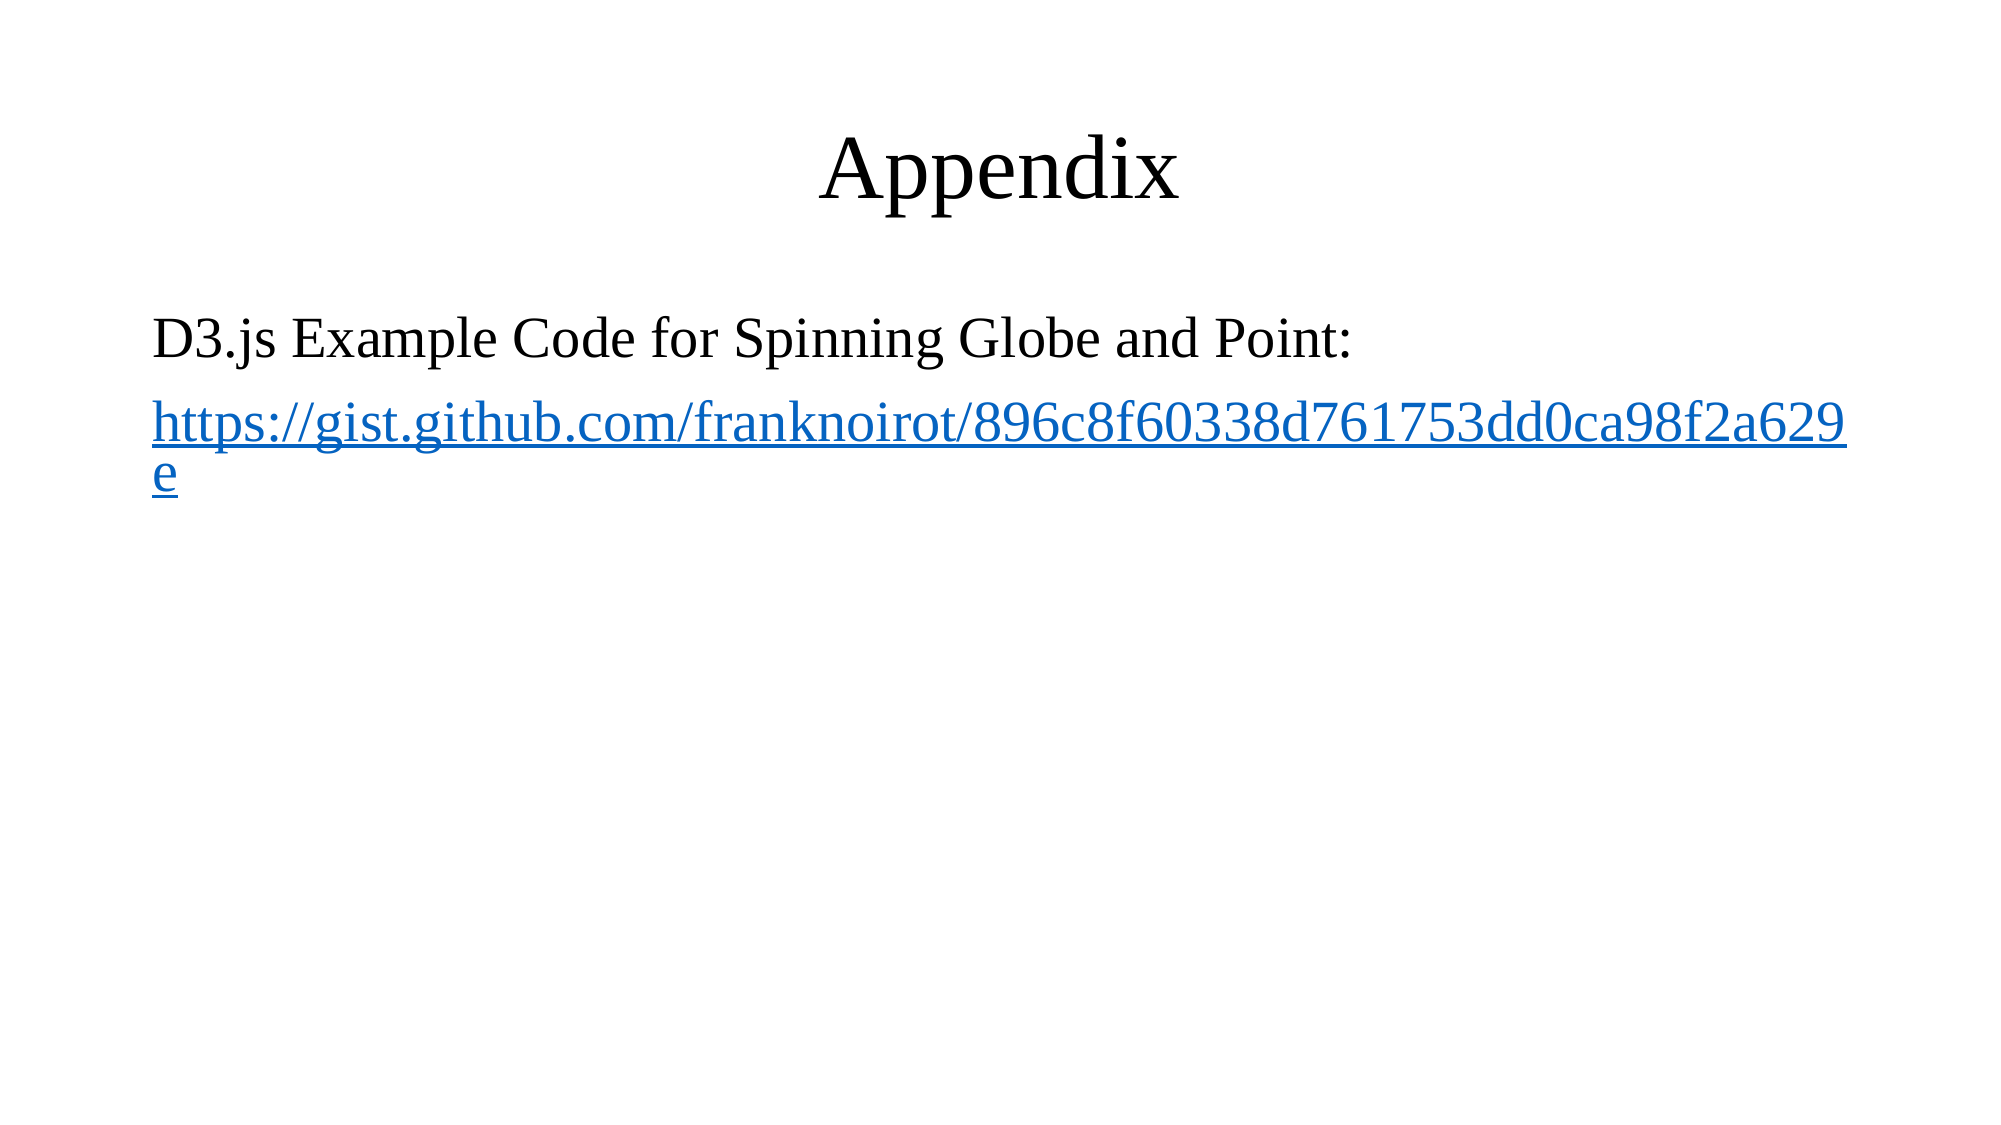

# Appendix
D3.js Example Code for Spinning Globe and Point:
https://gist.github.com/franknoirot/896c8f60338d761753dd0ca98f2a629e